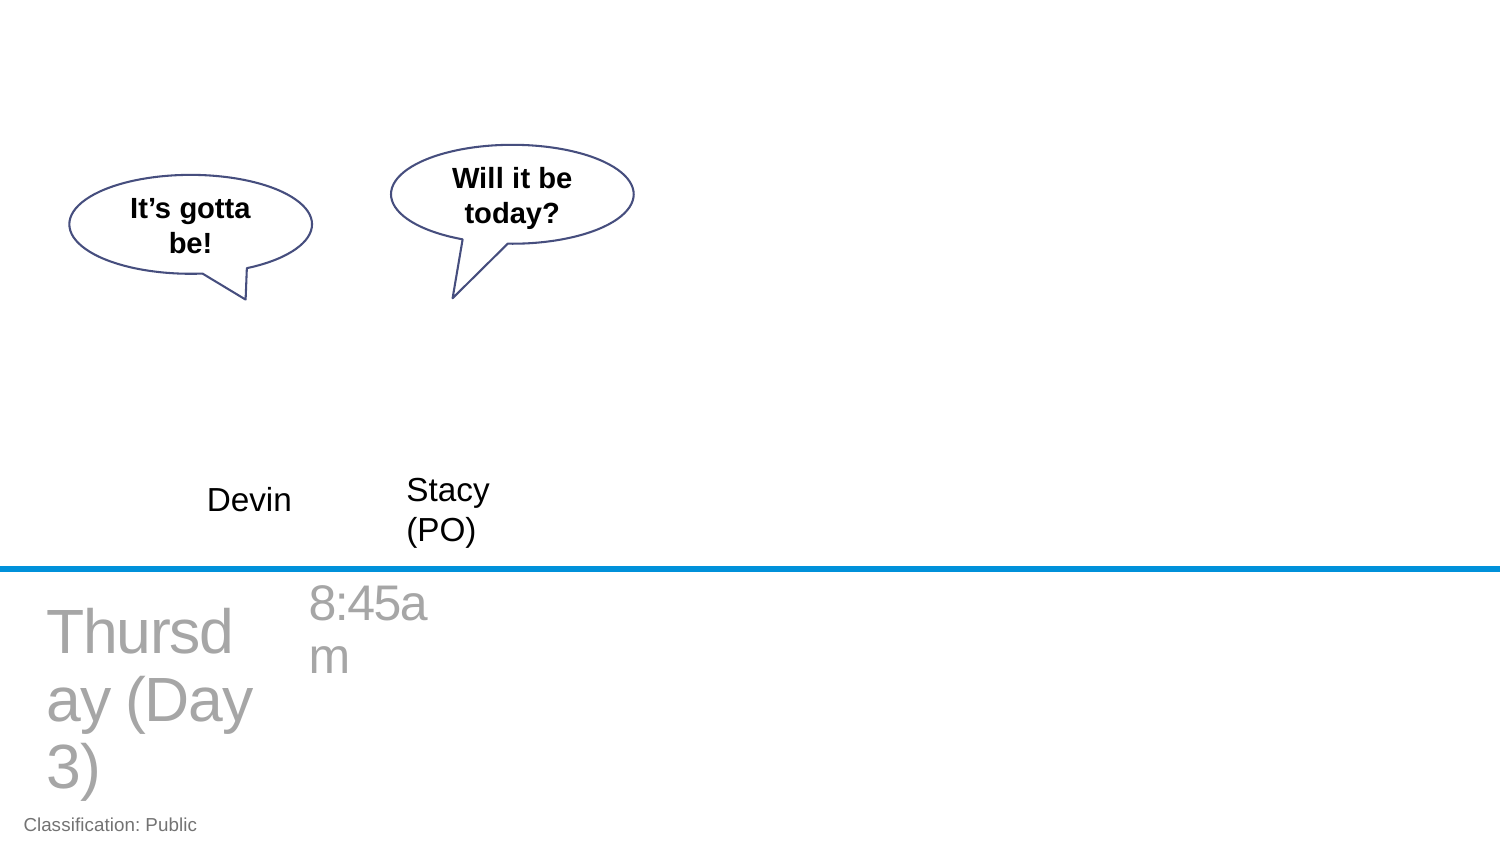

Will it be today?
It’s gotta be!
Stacy
(PO)
Devin
8:45am
Thursday (Day 3)